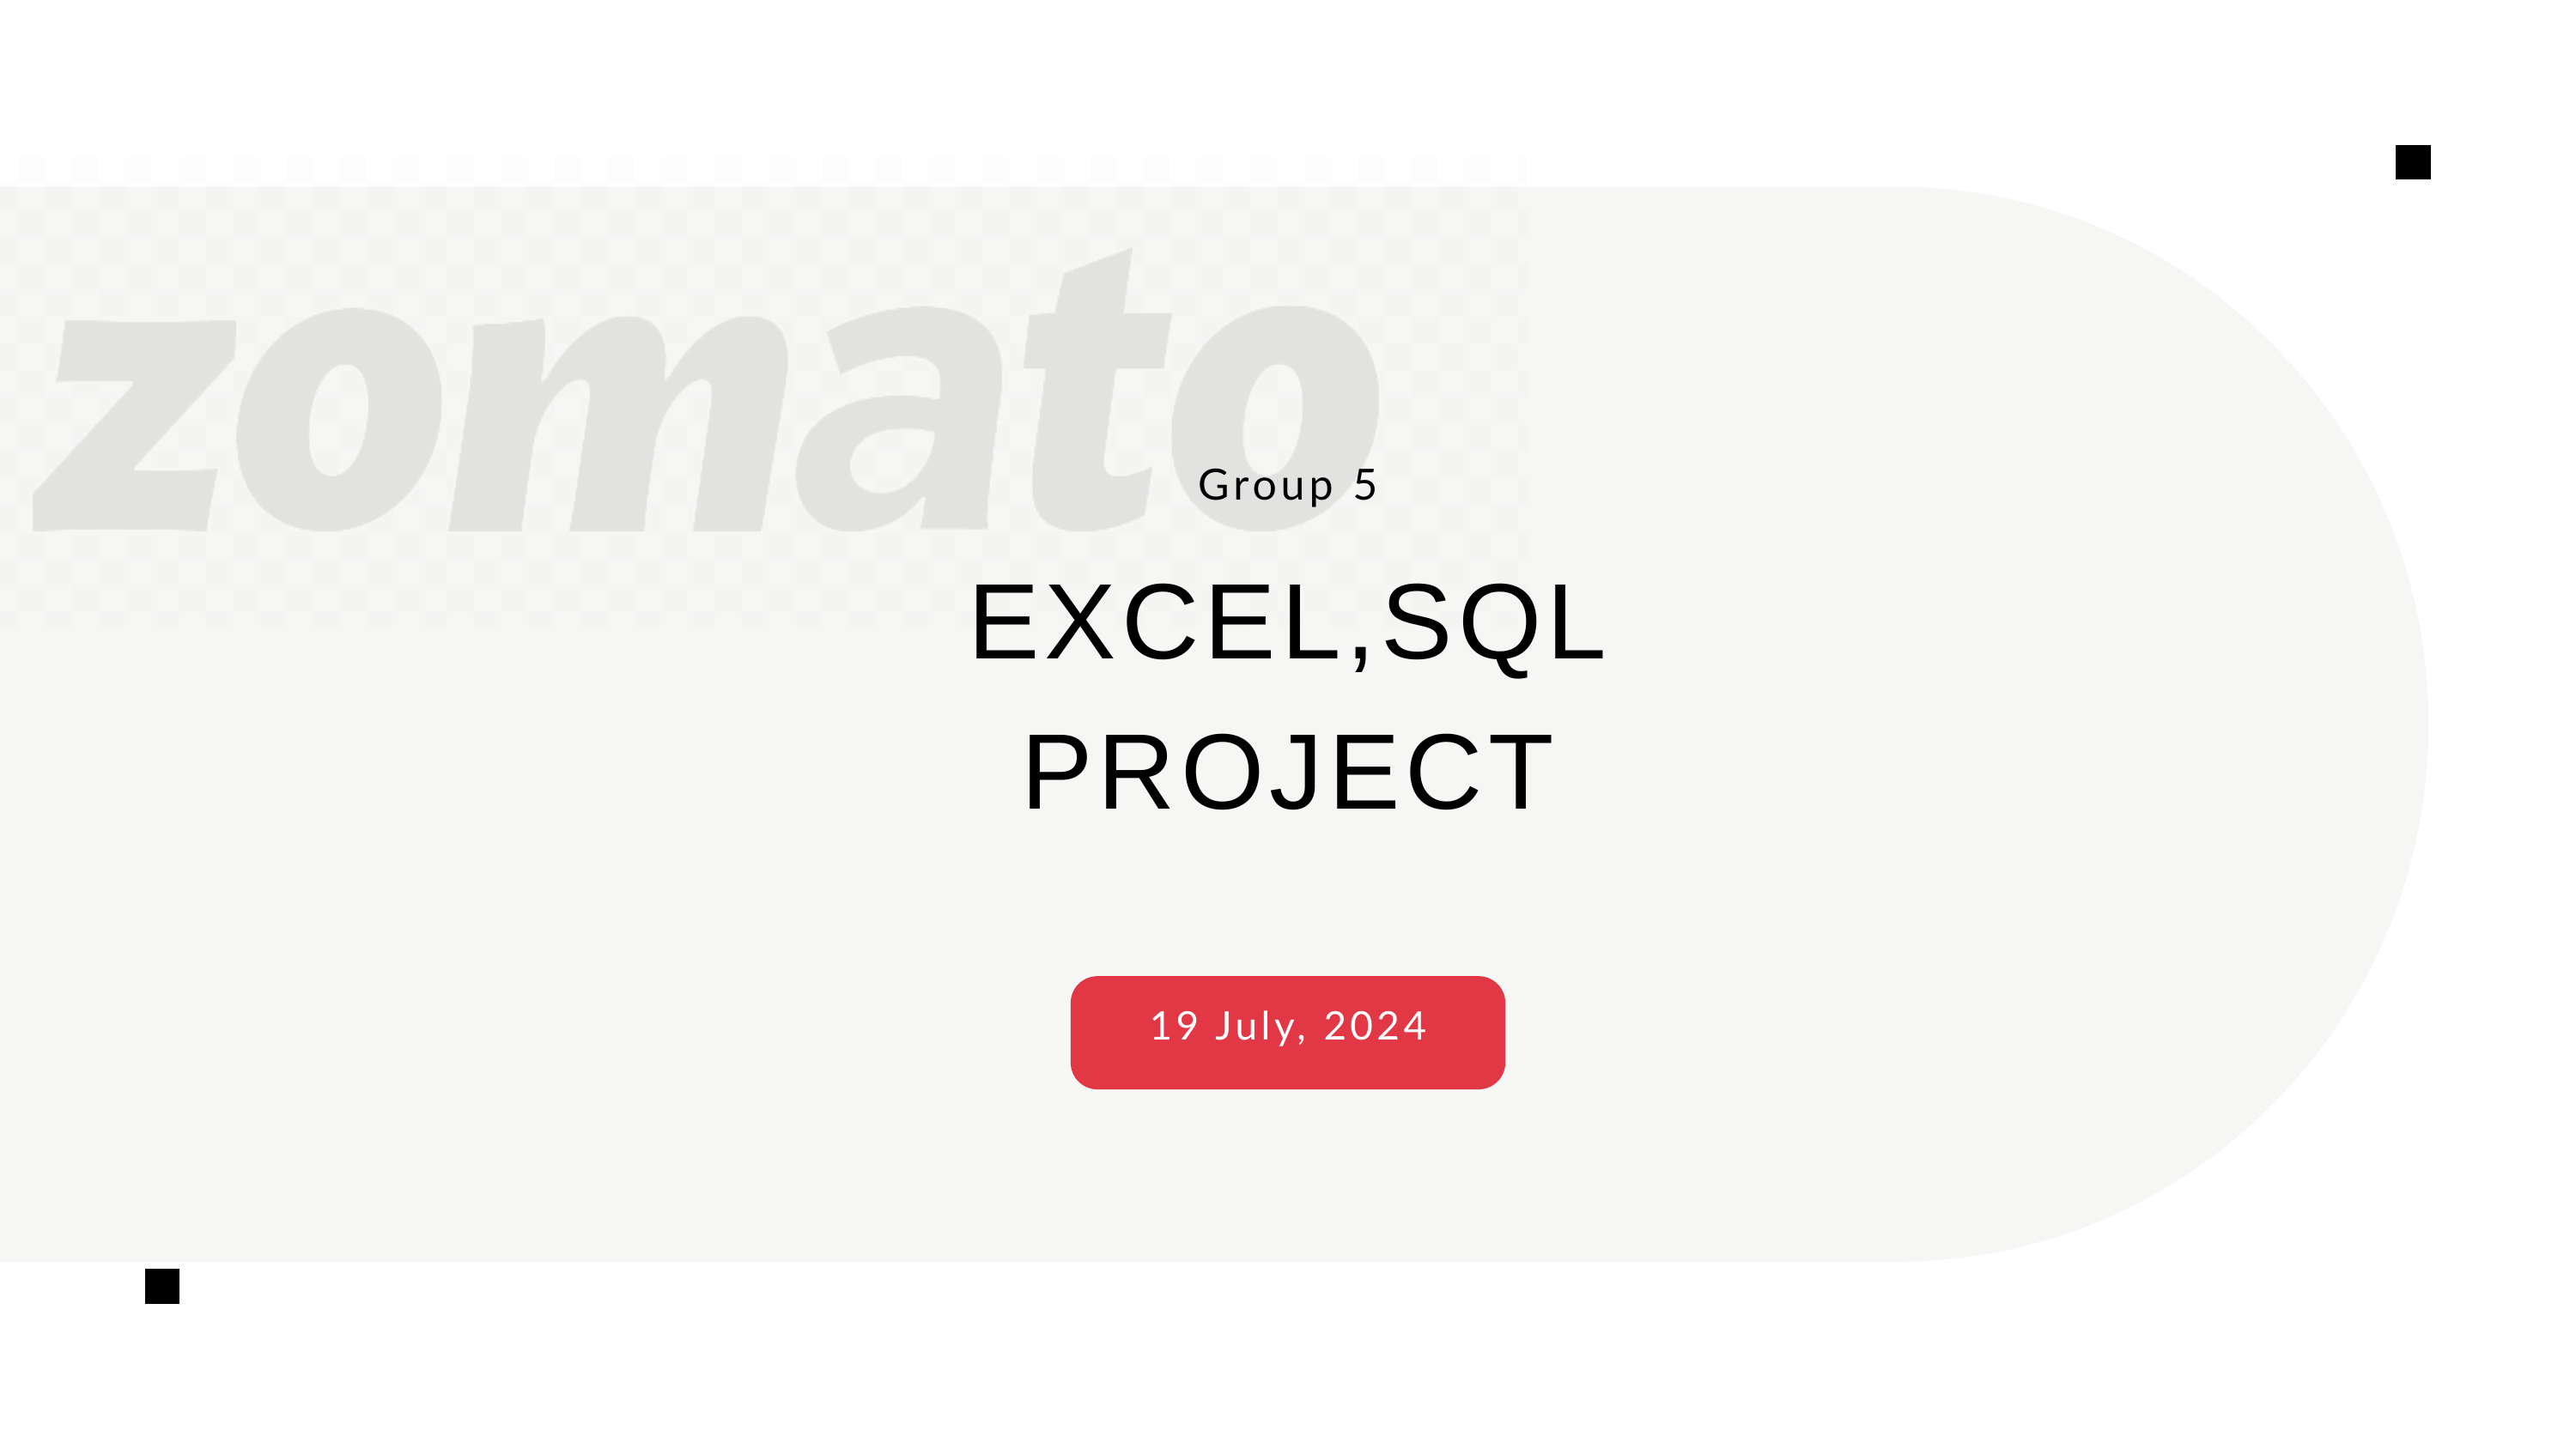

Group 5
EXCEL,SQL
PROJECT

19 July, 2024